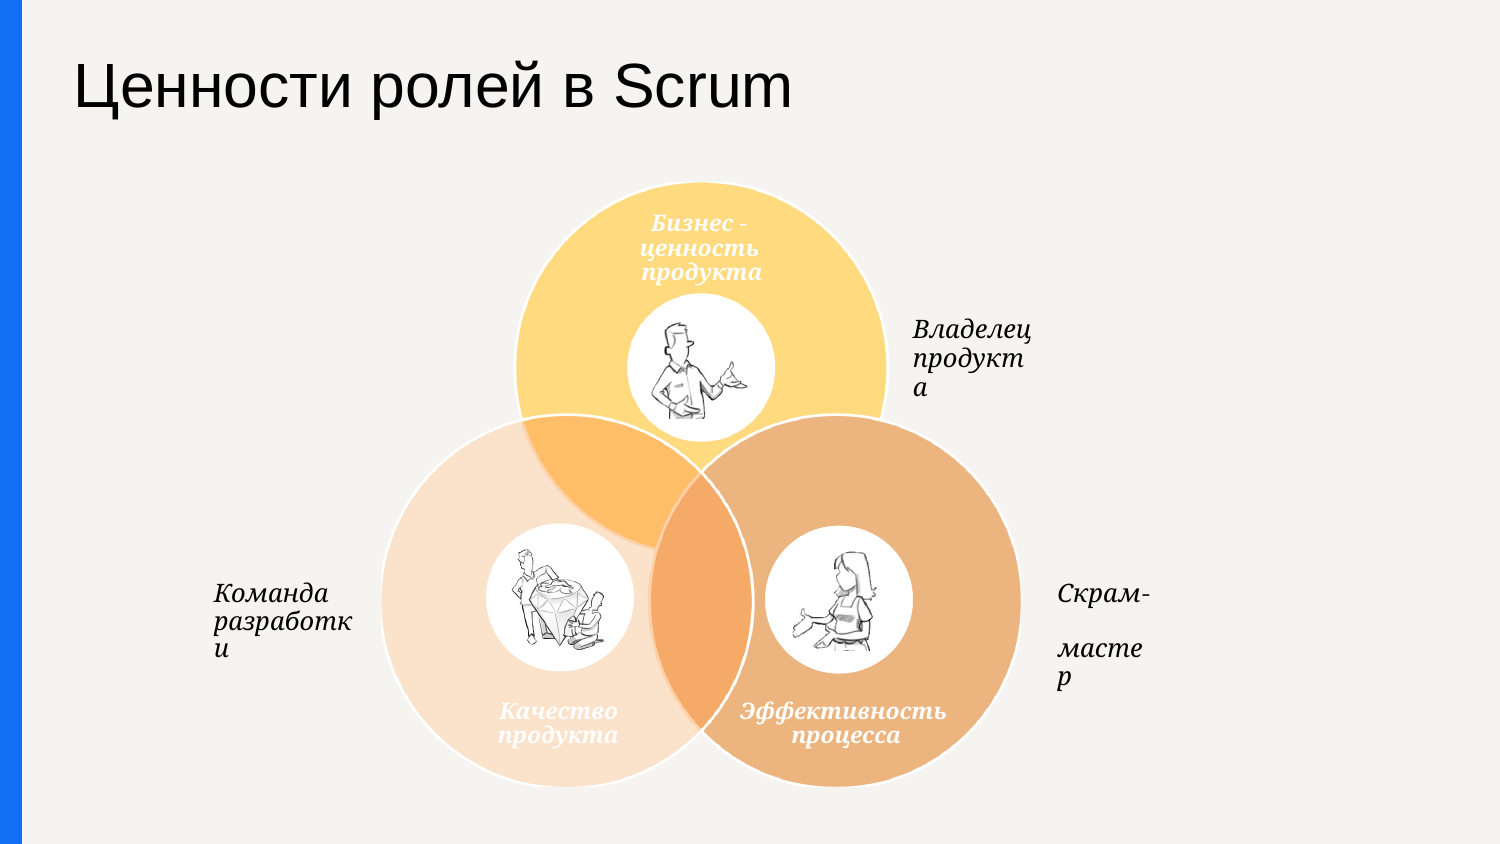

# Ценности ролей в Scrum

Бизнес -  ценность  продукта
Владелец
продукта

Команда  разработки
Скрам-  мастер
Качество  продукта
Эффективность  процесса